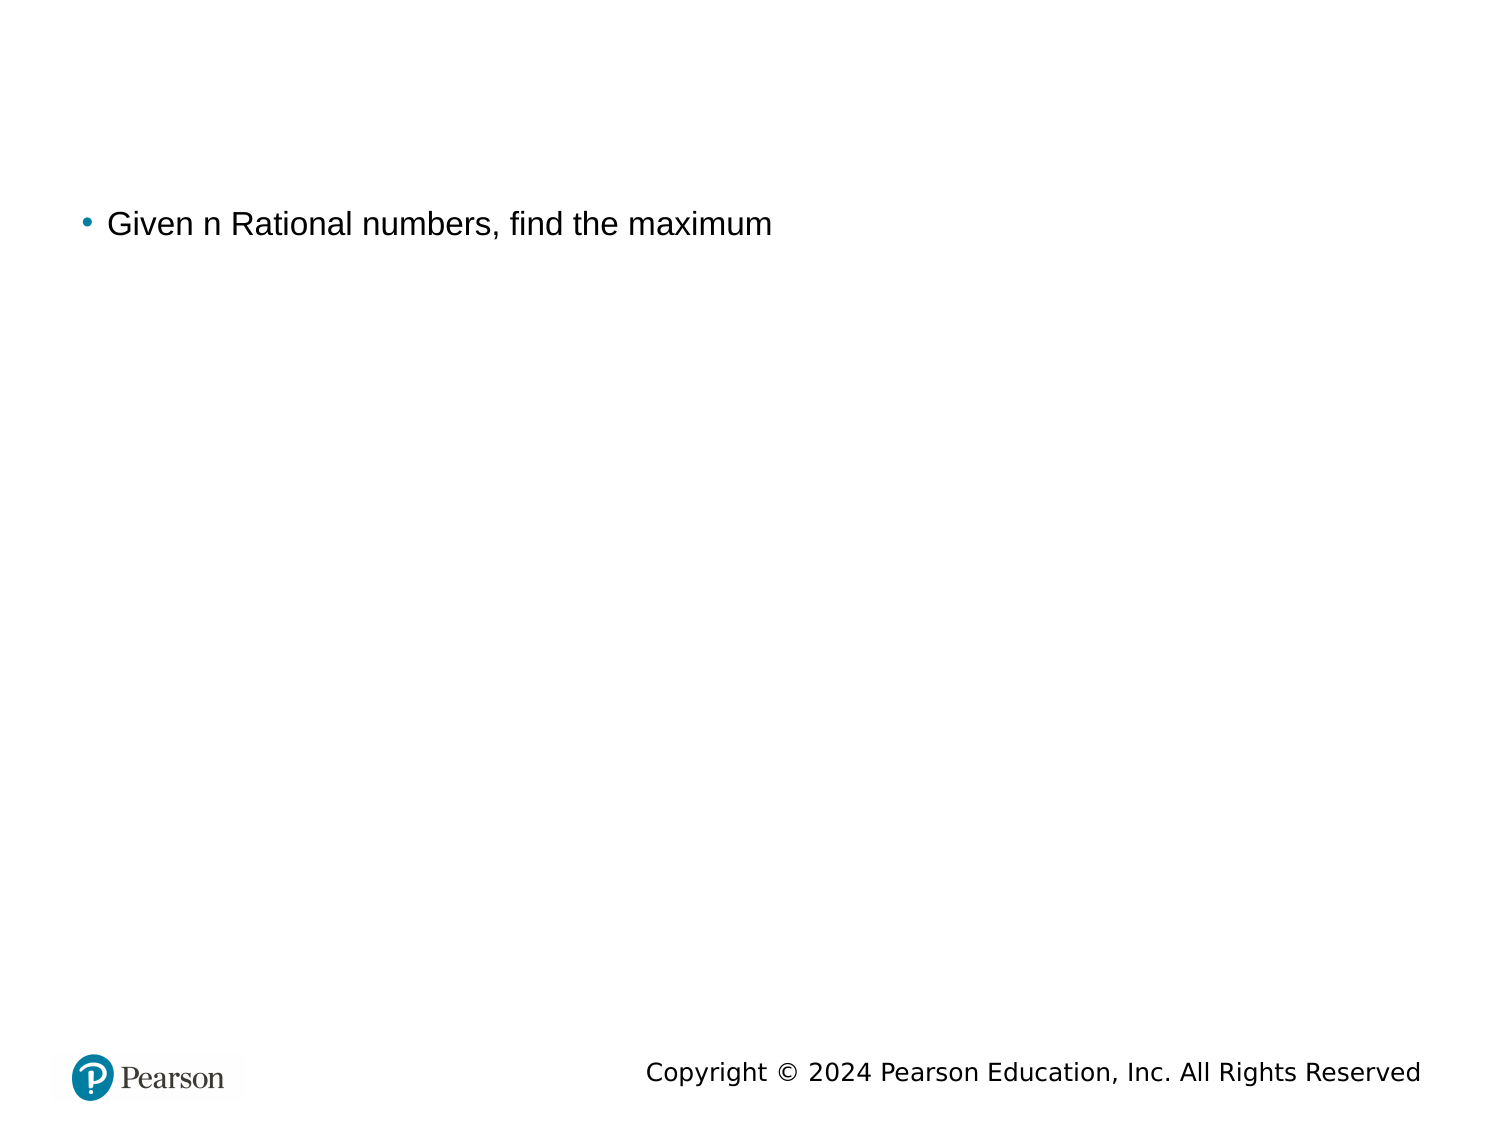

#
Given n Rational numbers, find the maximum